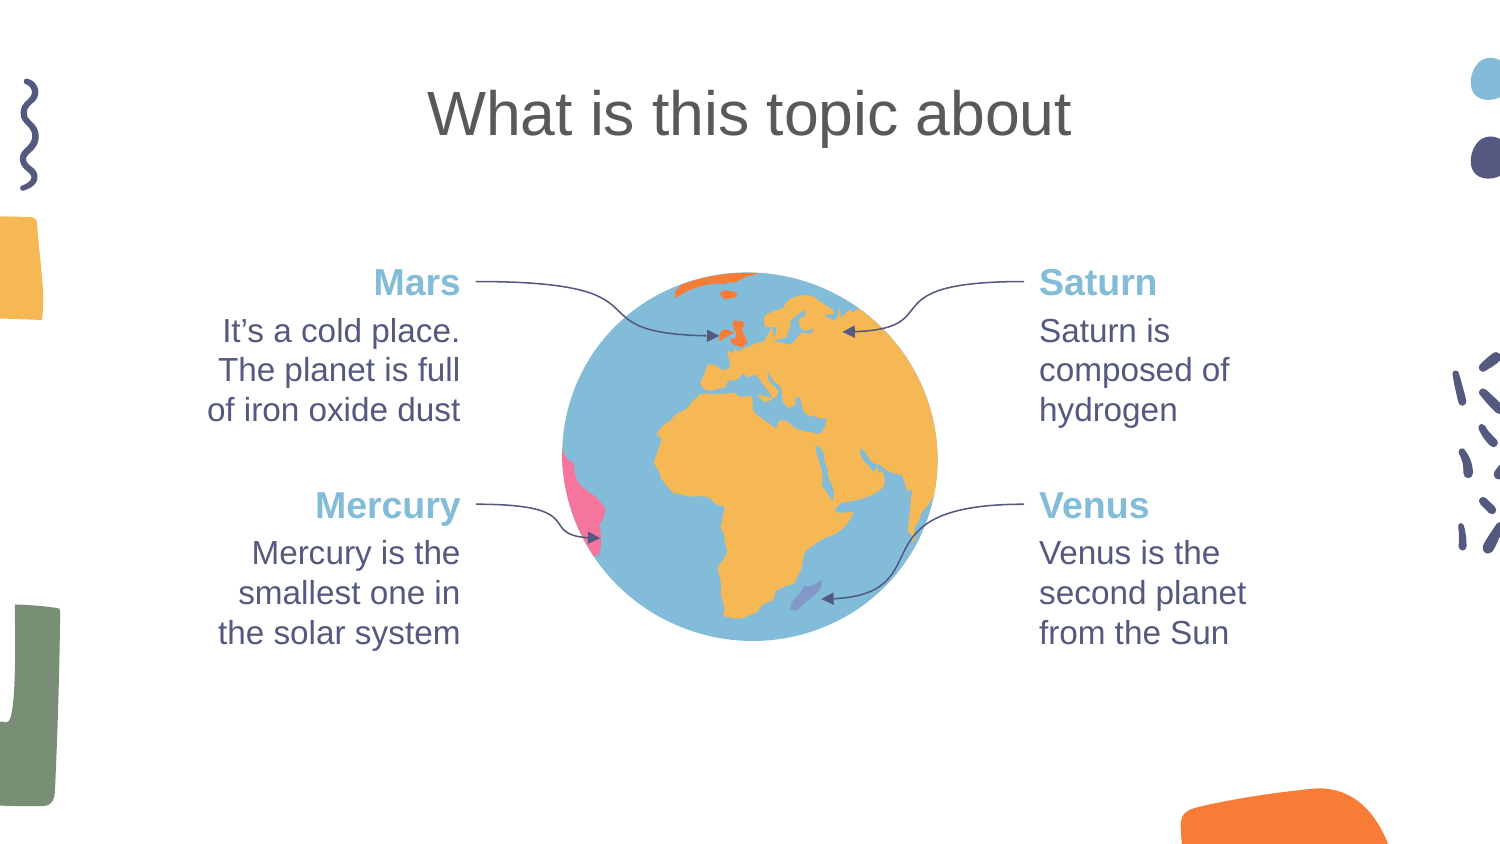

# What is this topic about
Mars
Saturn

It’s a cold place. The planet is full of iron oxide dust
Saturn is composed of hydrogen
Mercury
Venus
Mercury is the smallest one in the solar system
Venus is the second planet from the Sun